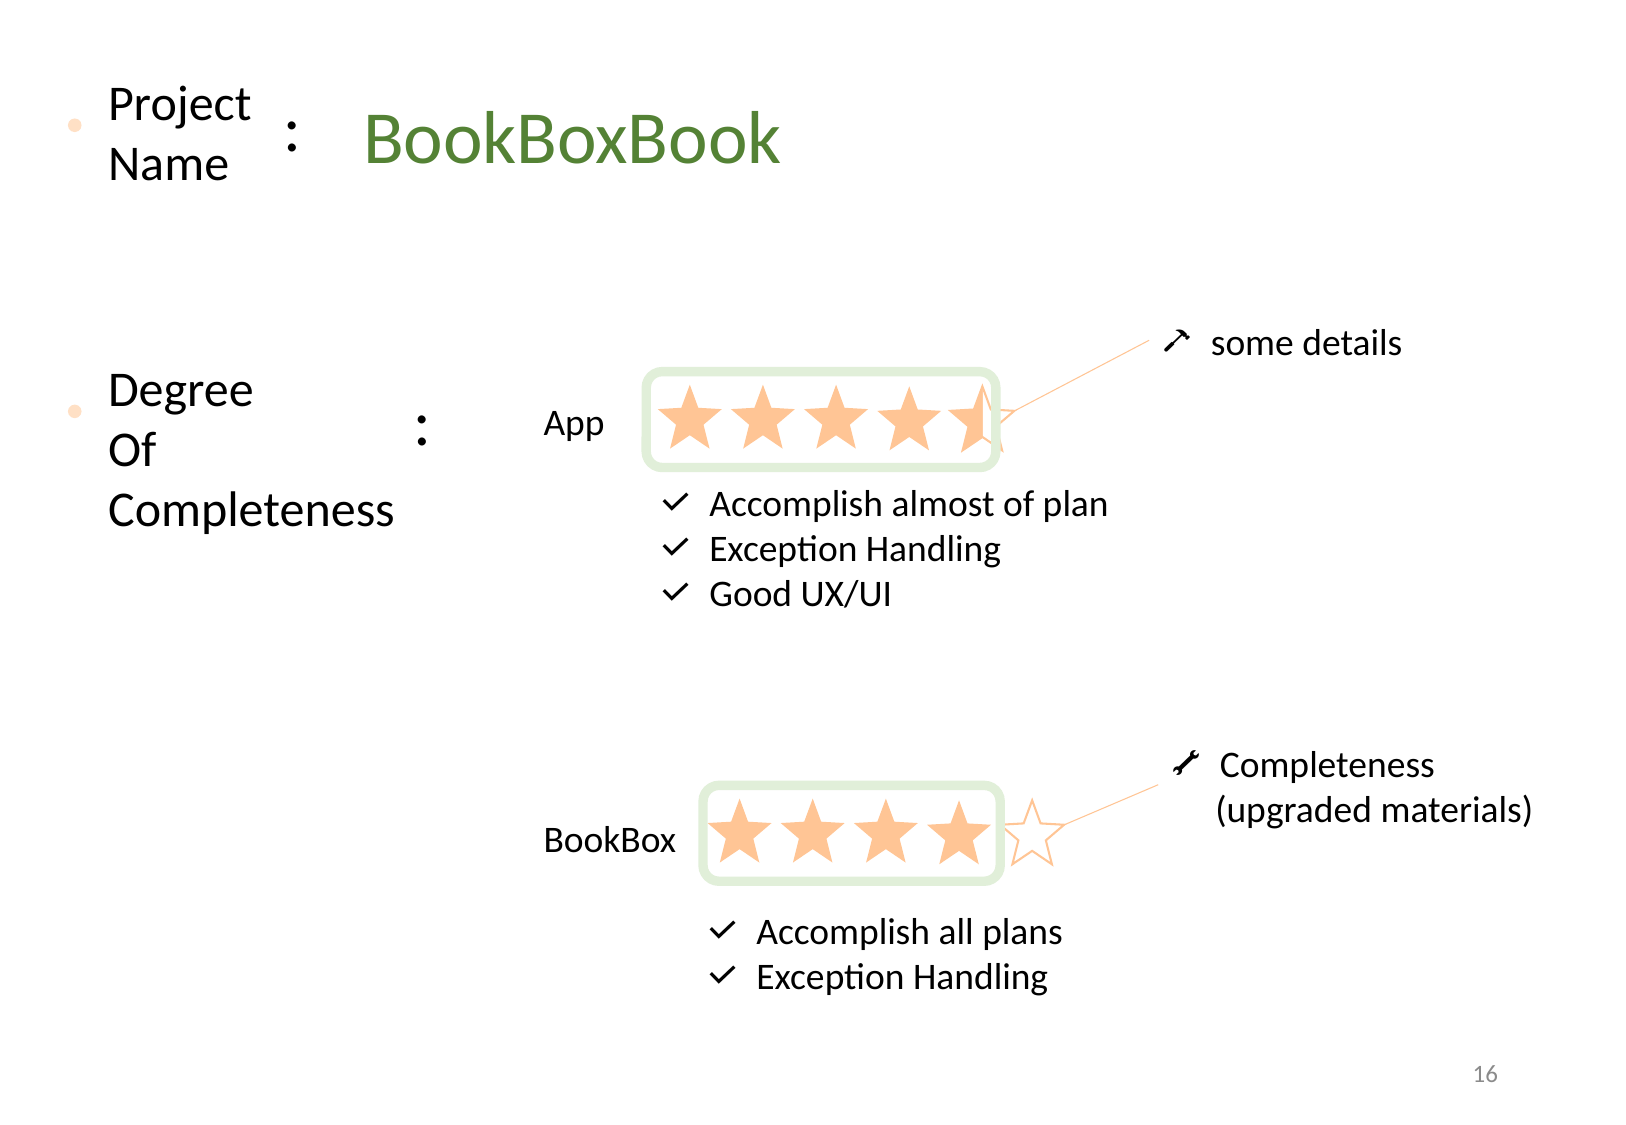

BookBoxBook
Project Name

:
some details
Degree
Of
Completeness

:

App
Accomplish almost of plan
Exception Handling
Good UX/UI
Completeness
     (upgraded materials)

BookBox
Accomplish all plans
Exception Handling
16